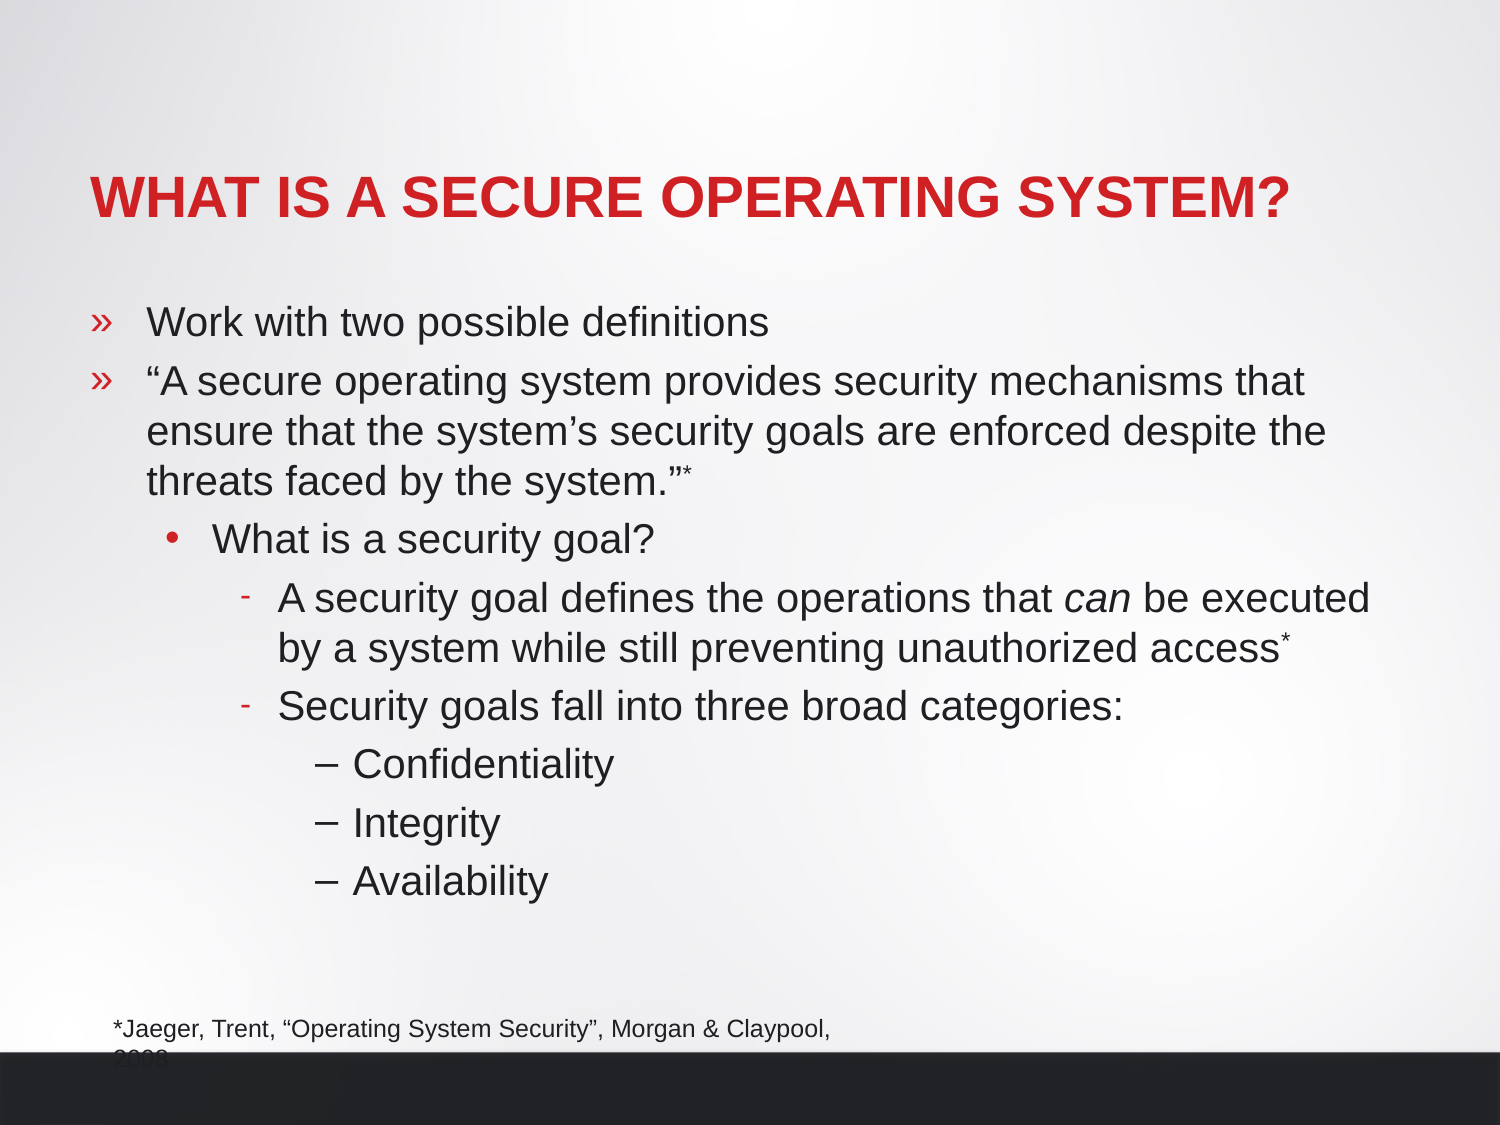

# What is a secure operating system?
Work with two possible definitions
“A secure operating system provides security mechanisms that ensure that the system’s security goals are enforced despite the threats faced by the system.”*
What is a security goal?
A security goal defines the operations that can be executed by a system while still preventing unauthorized access*
Security goals fall into three broad categories:
Confidentiality
Integrity
Availability

*Jaeger, Trent, “Operating System Security”, Morgan & Claypool, 2008